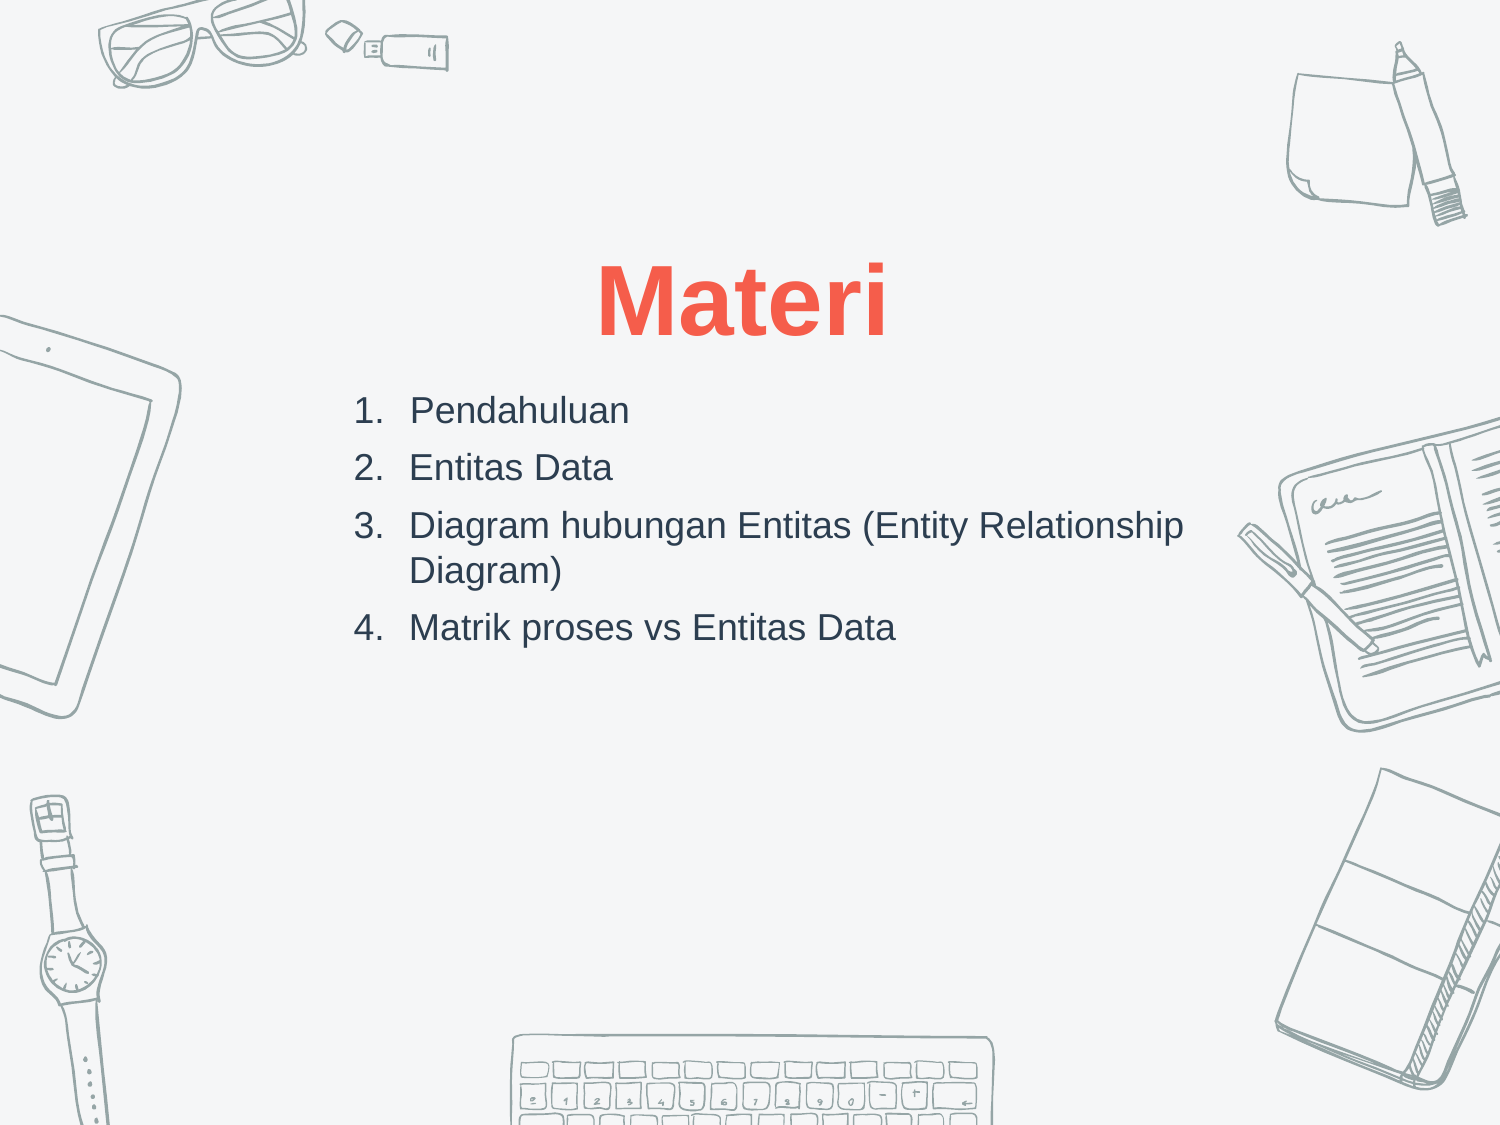

Materi
Pendahuluan
Entitas Data
Diagram hubungan Entitas (Entity Relationship Diagram)
Matrik proses vs Entitas Data